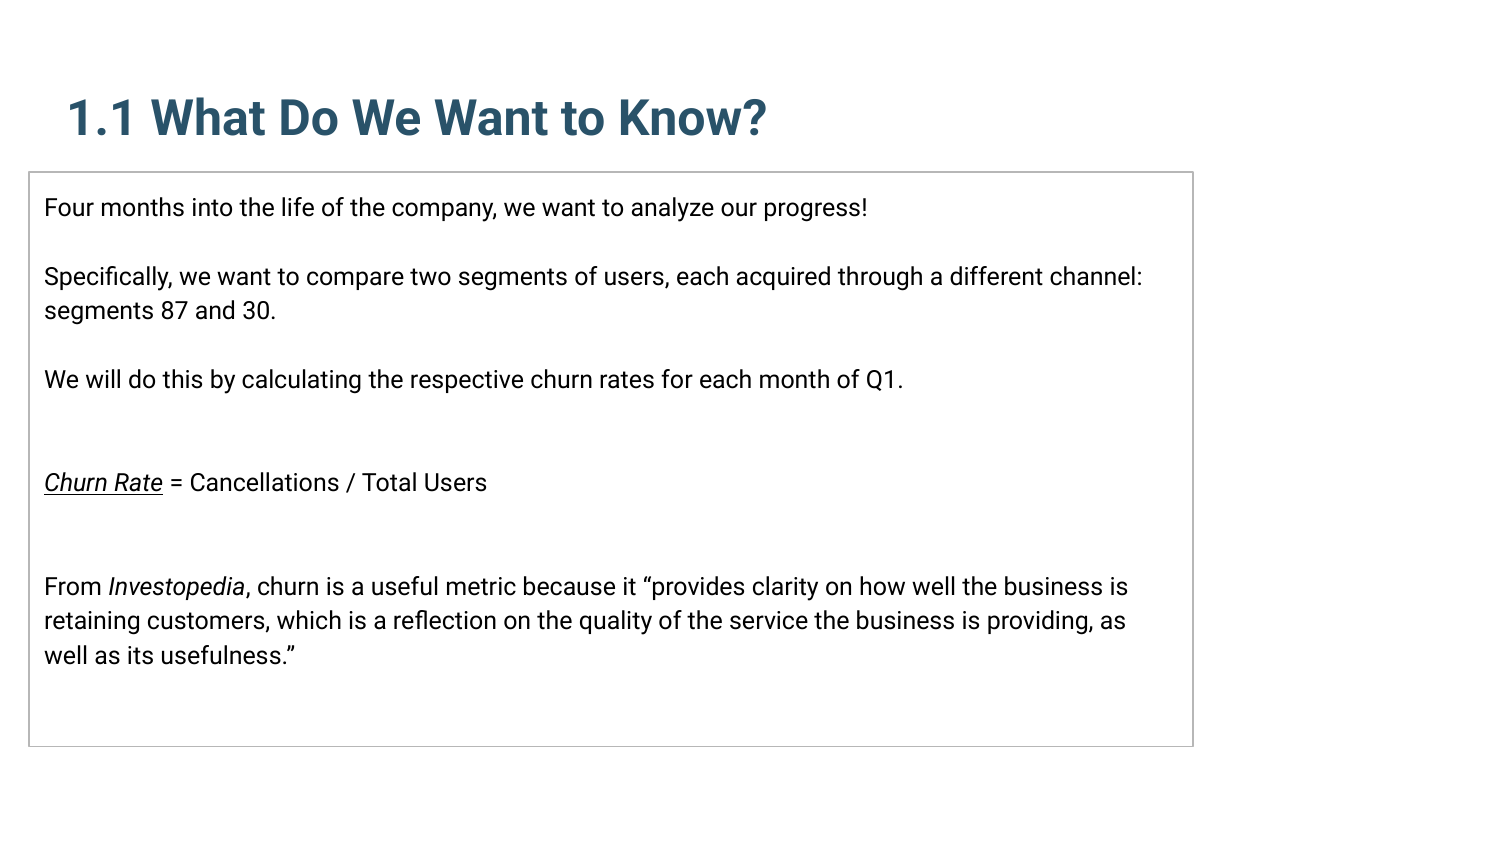

1.1 What Do We Want to Know?
Four months into the life of the company, we want to analyze our progress!

Specifically, we want to compare two segments of users, each acquired through a different channel: segments 87 and 30.

We will do this by calculating the respective churn rates for each month of Q1.

Churn Rate = Cancellations / Total Users

From Investopedia, churn is a useful metric because it “provides clarity on how well the business is retaining customers, which is a reflection on the quality of the service the business is providing, as well as its usefulness.”